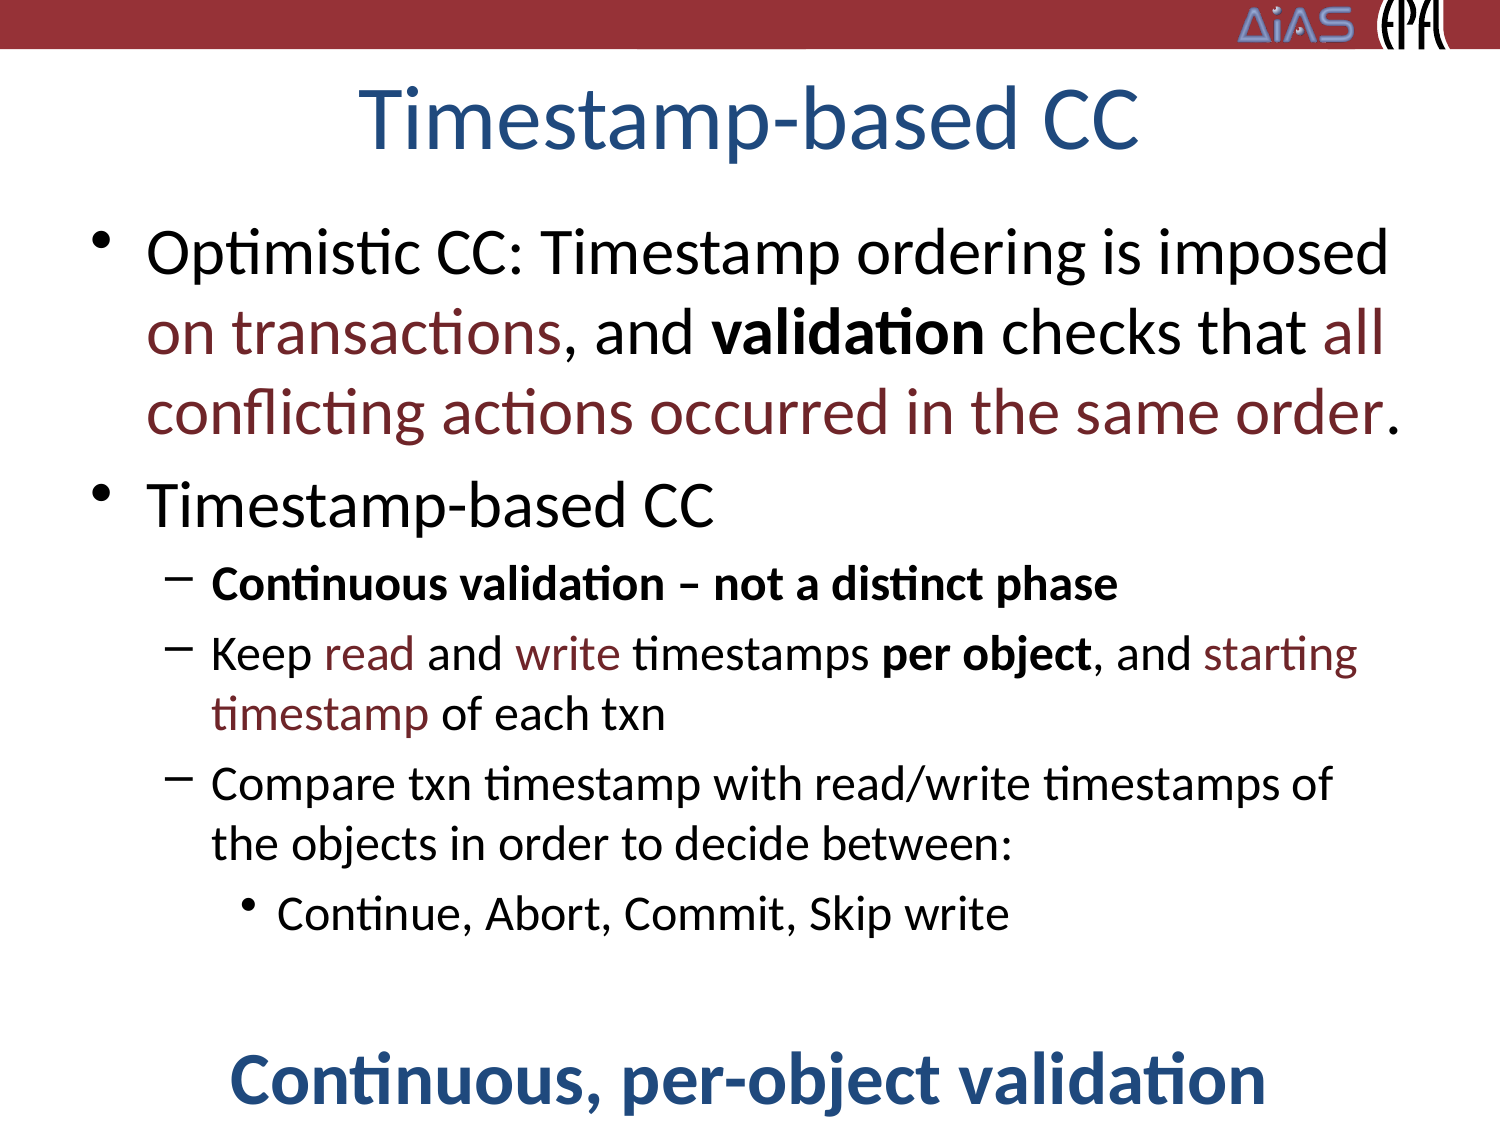

# Timestamp-based CC
Optimistic CC: Timestamp ordering is imposed on transactions, and validation checks that all conflicting actions occurred in the same order.
Timestamp-based CC
Continuous validation – not a distinct phase
Keep read and write timestamps per object, and starting timestamp of each txn
Compare txn timestamp with read/write timestamps of the objects in order to decide between:
Continue, Abort, Commit, Skip write
Continuous, per-object validation
61